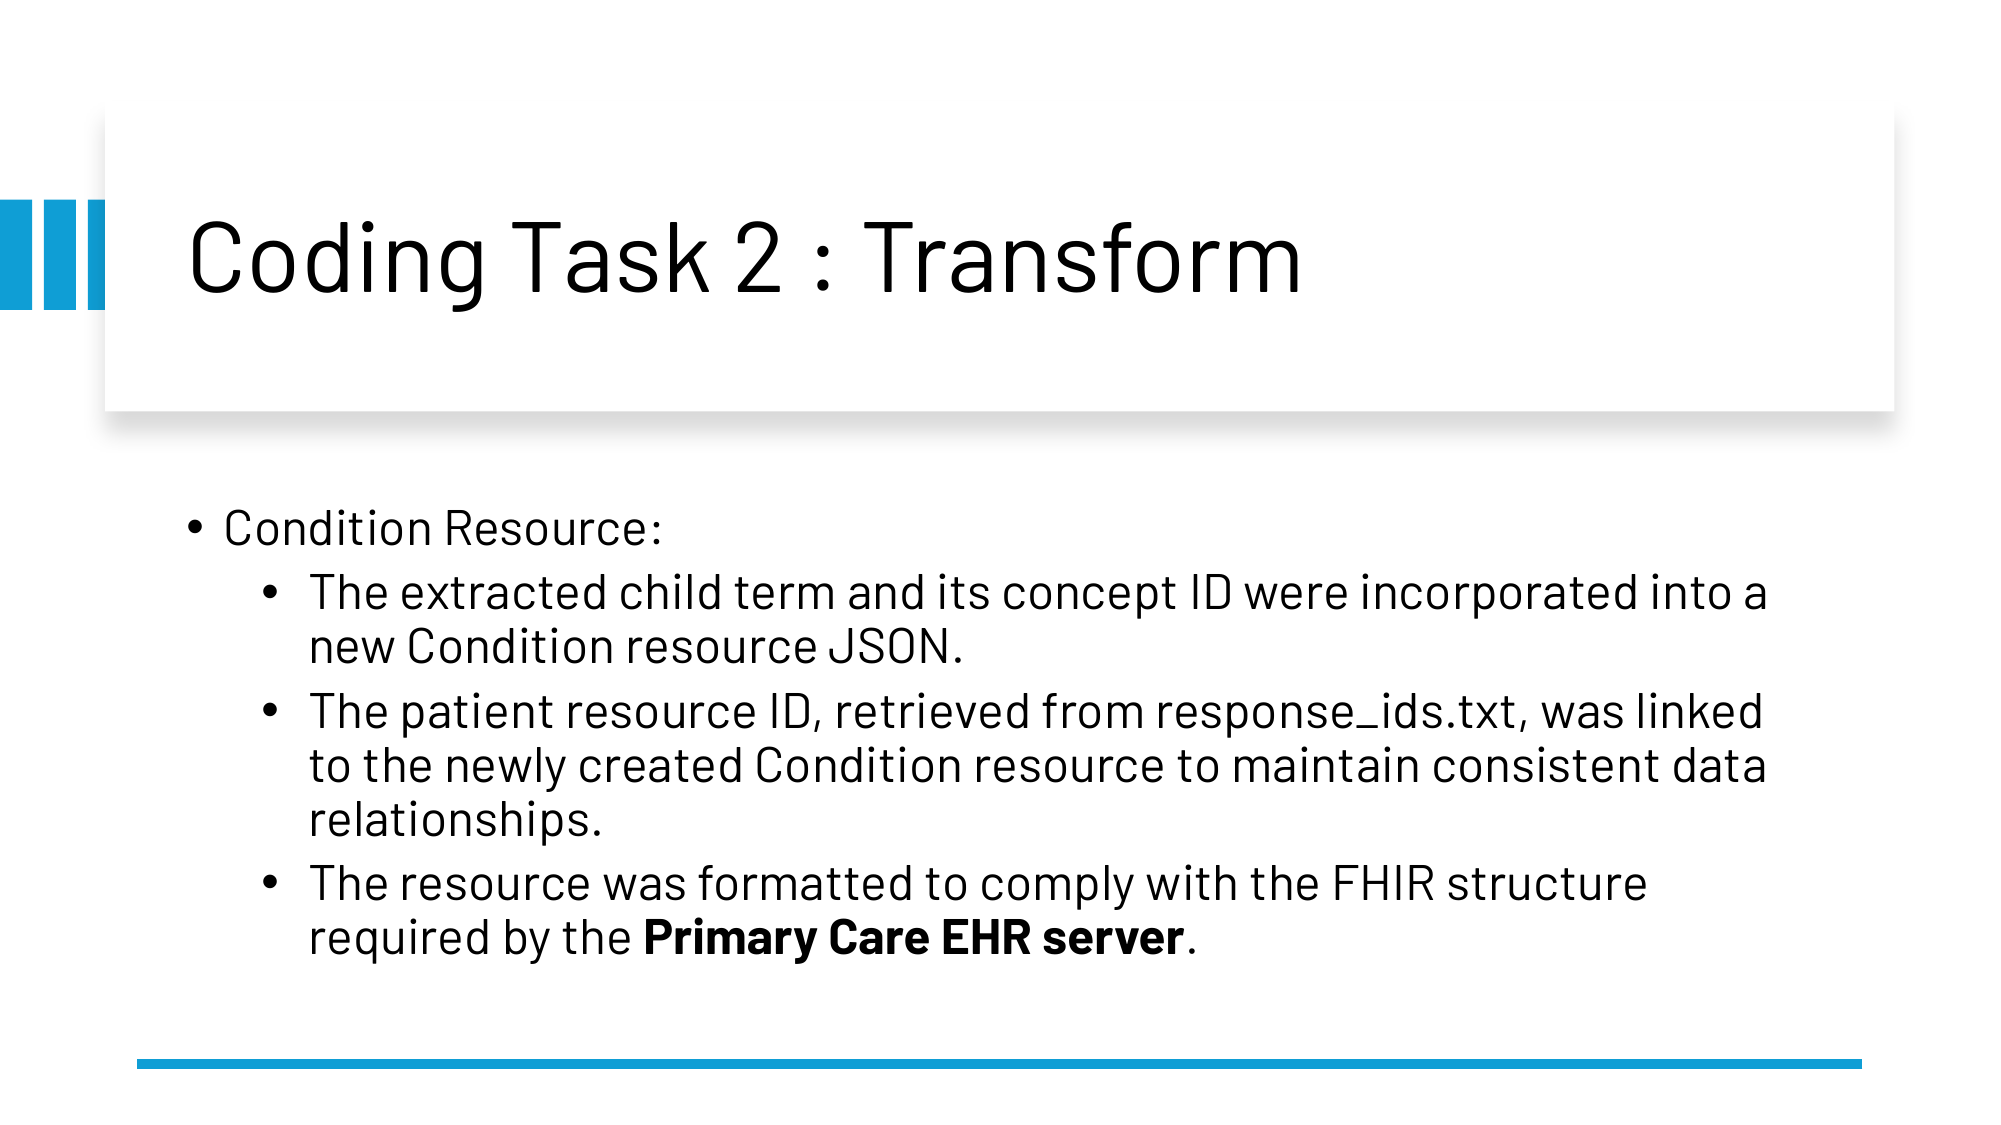

# Coding Task 2 : Transform

Condition Resource:
The extracted child term and its concept ID were incorporated into a new Condition resource JSON.
The patient resource ID, retrieved from response_ids.txt, was linked to the newly created Condition resource to maintain consistent data relationships.
The resource was formatted to comply with the FHIR structure required by the Primary Care EHR server.